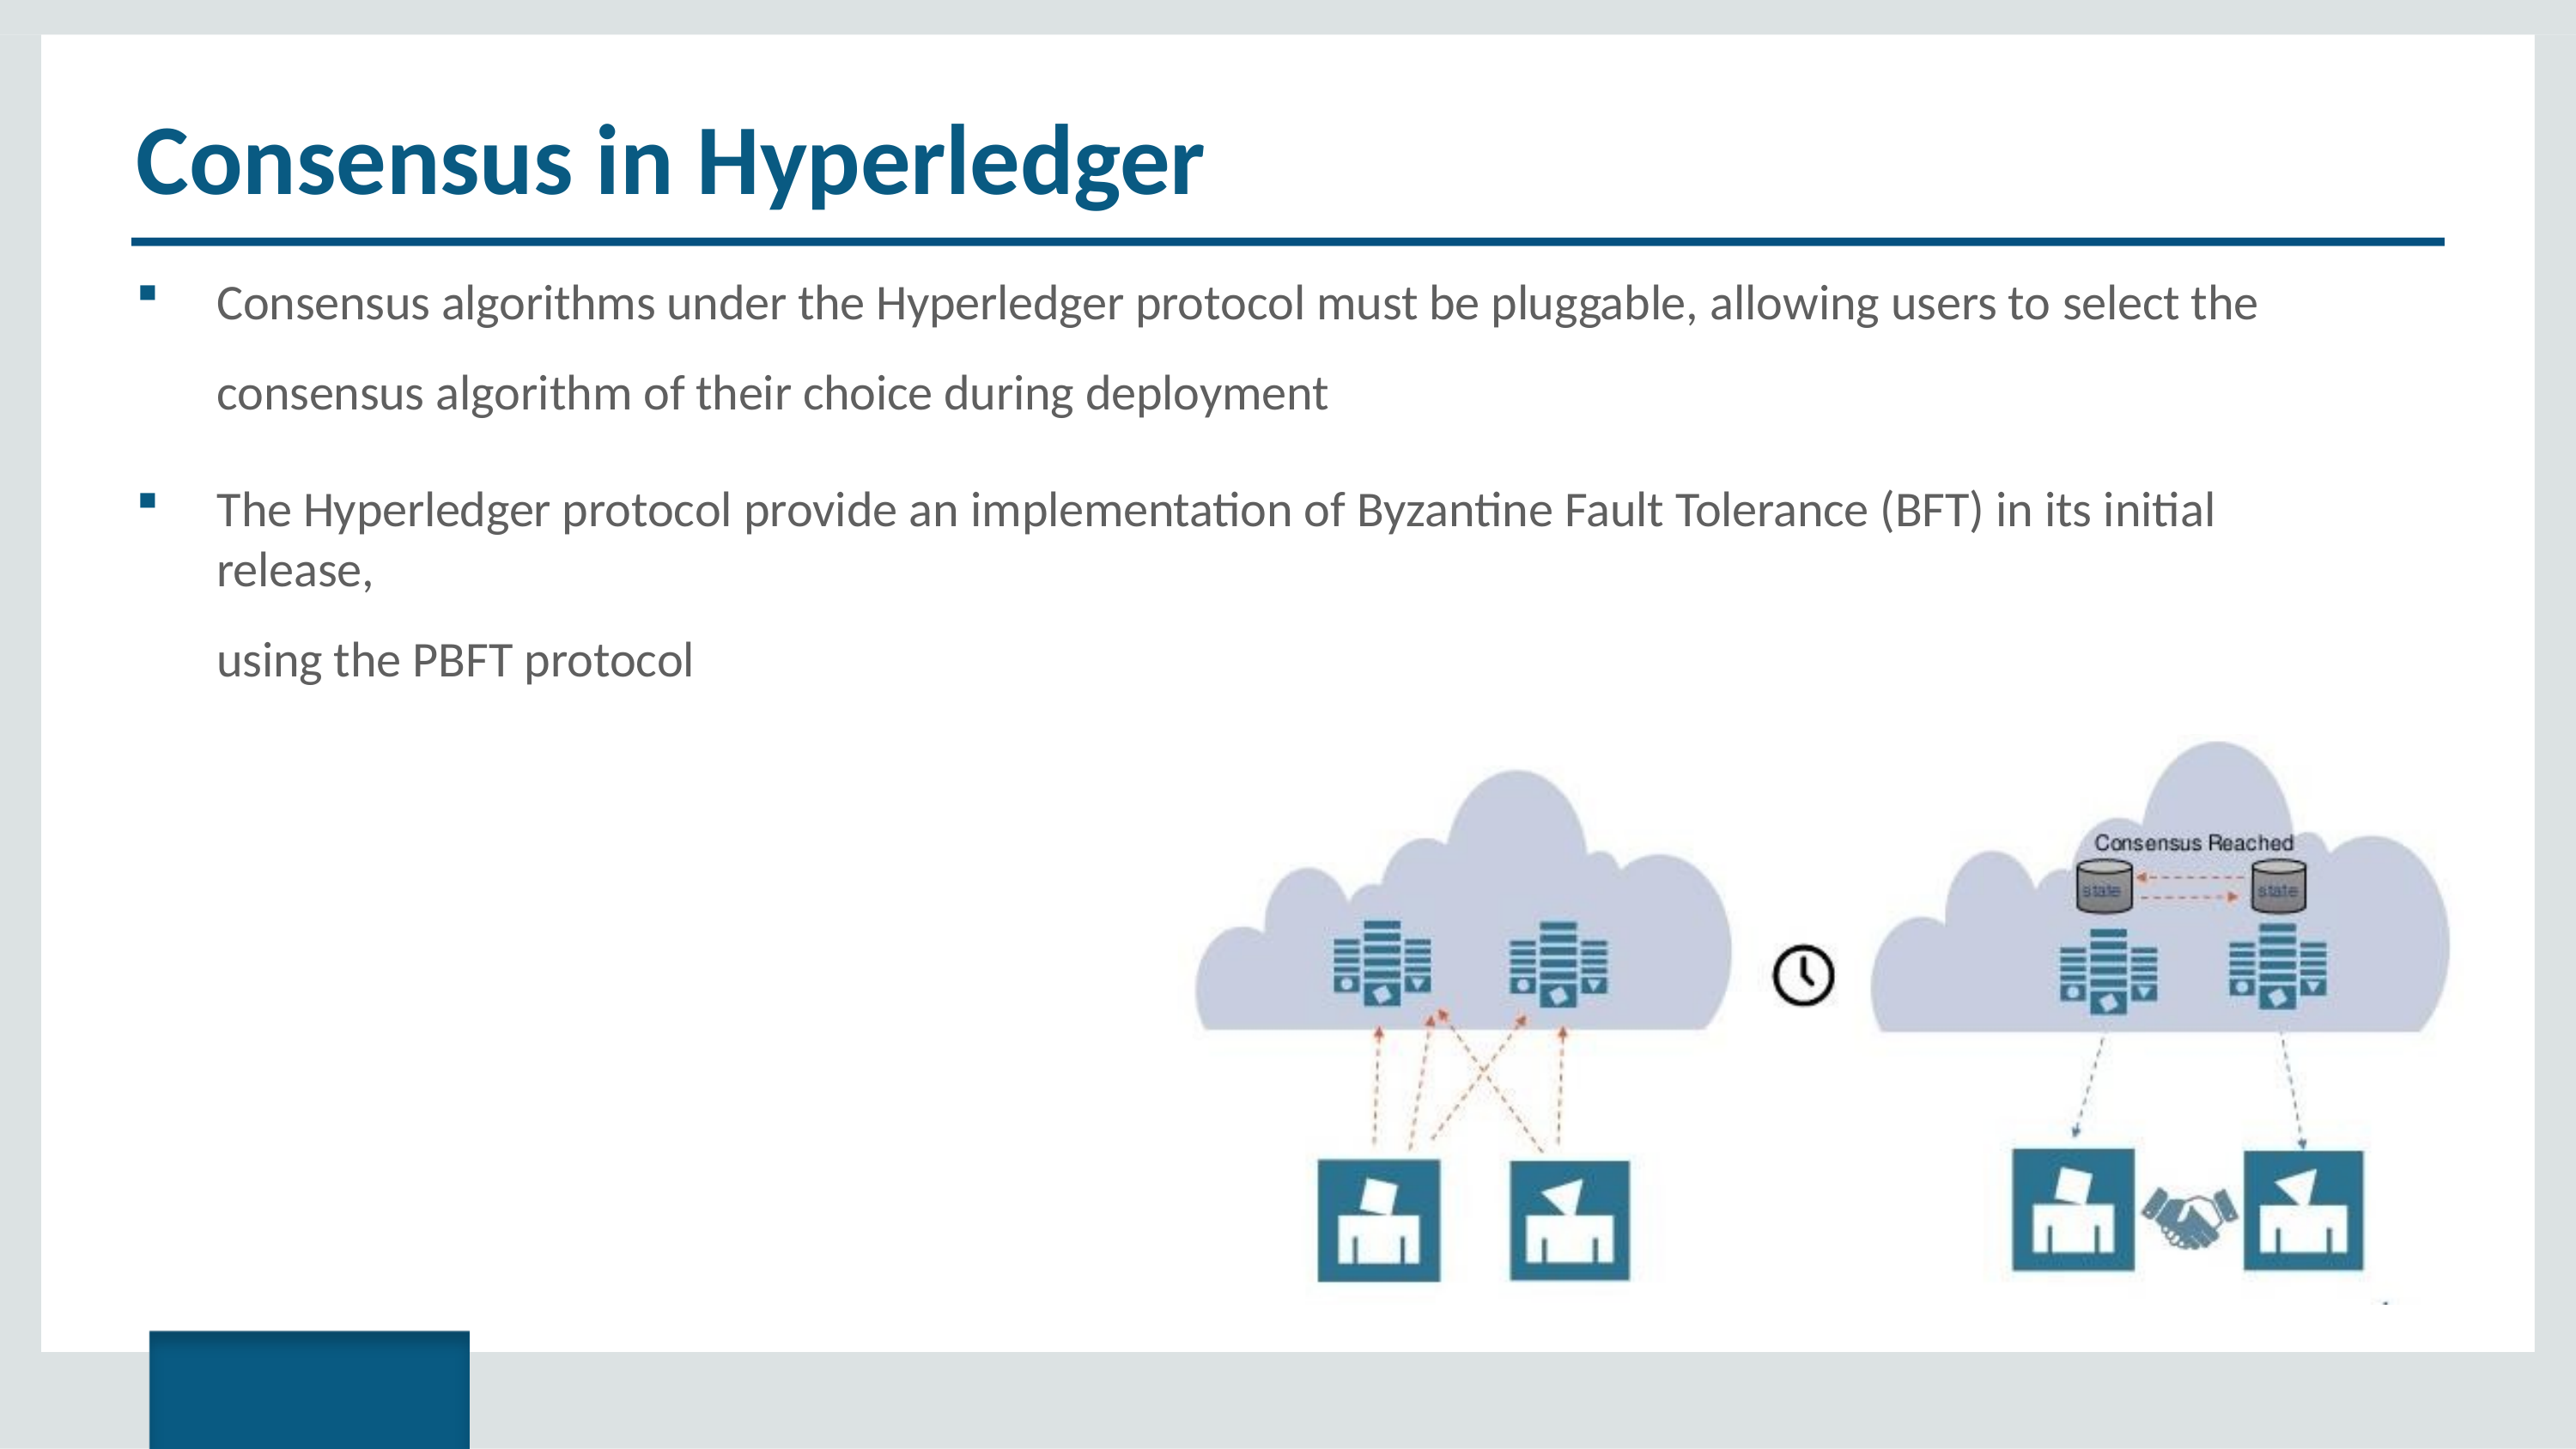

# Consensus in Hyperledger
Consensus algorithms under the Hyperledger protocol must be pluggable, allowing users to select the  consensus algorithm of their choice during deployment

The Hyperledger protocol provide an implementation of Byzantine Fault Tolerance (BFT) in its initial release,
using the PBFT protocol